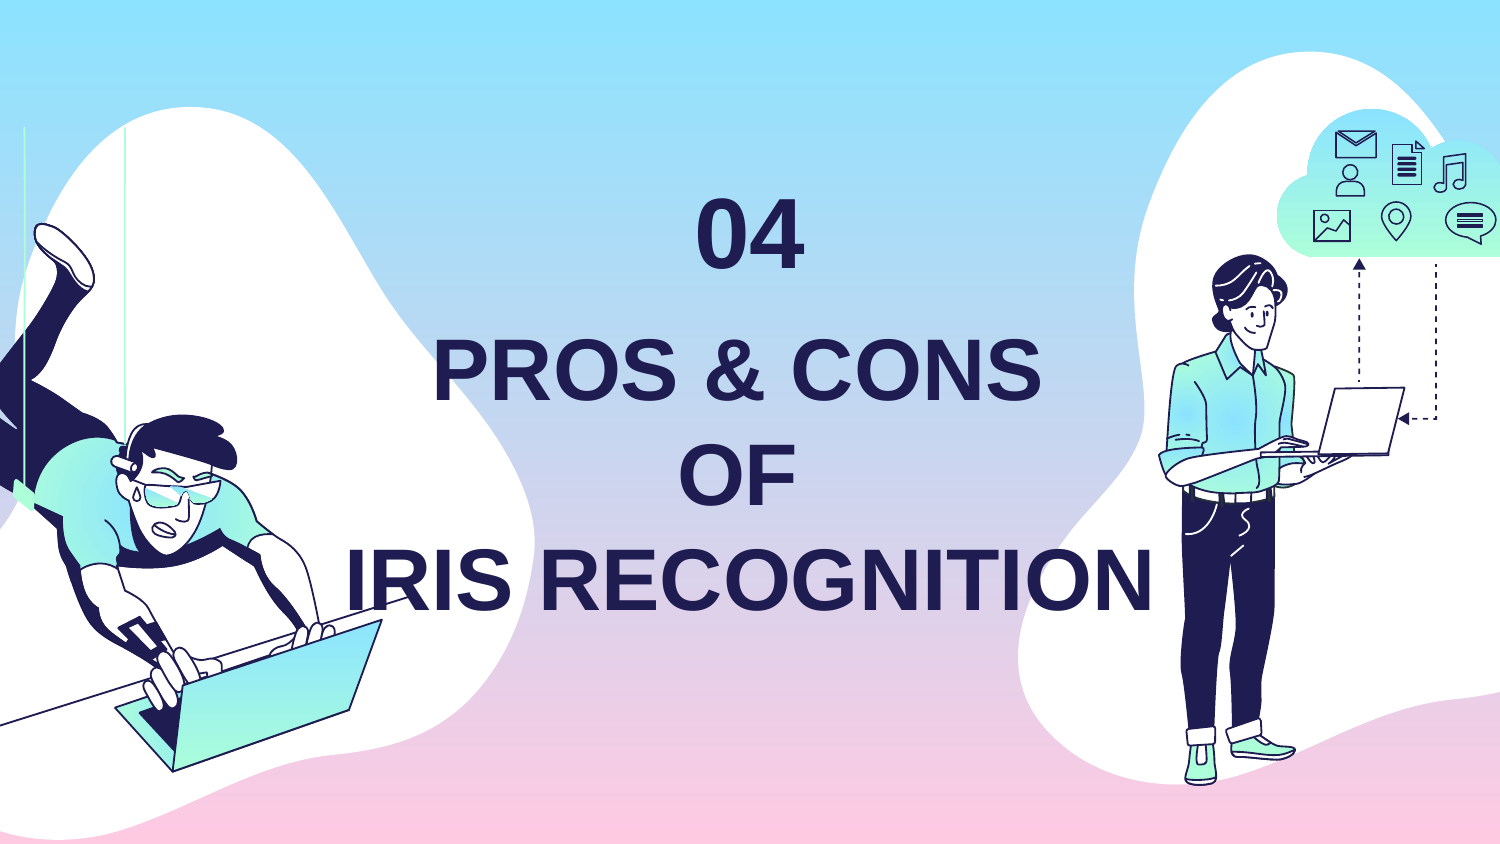

04

# PROS & CONS OF IRIS RECOGNITION